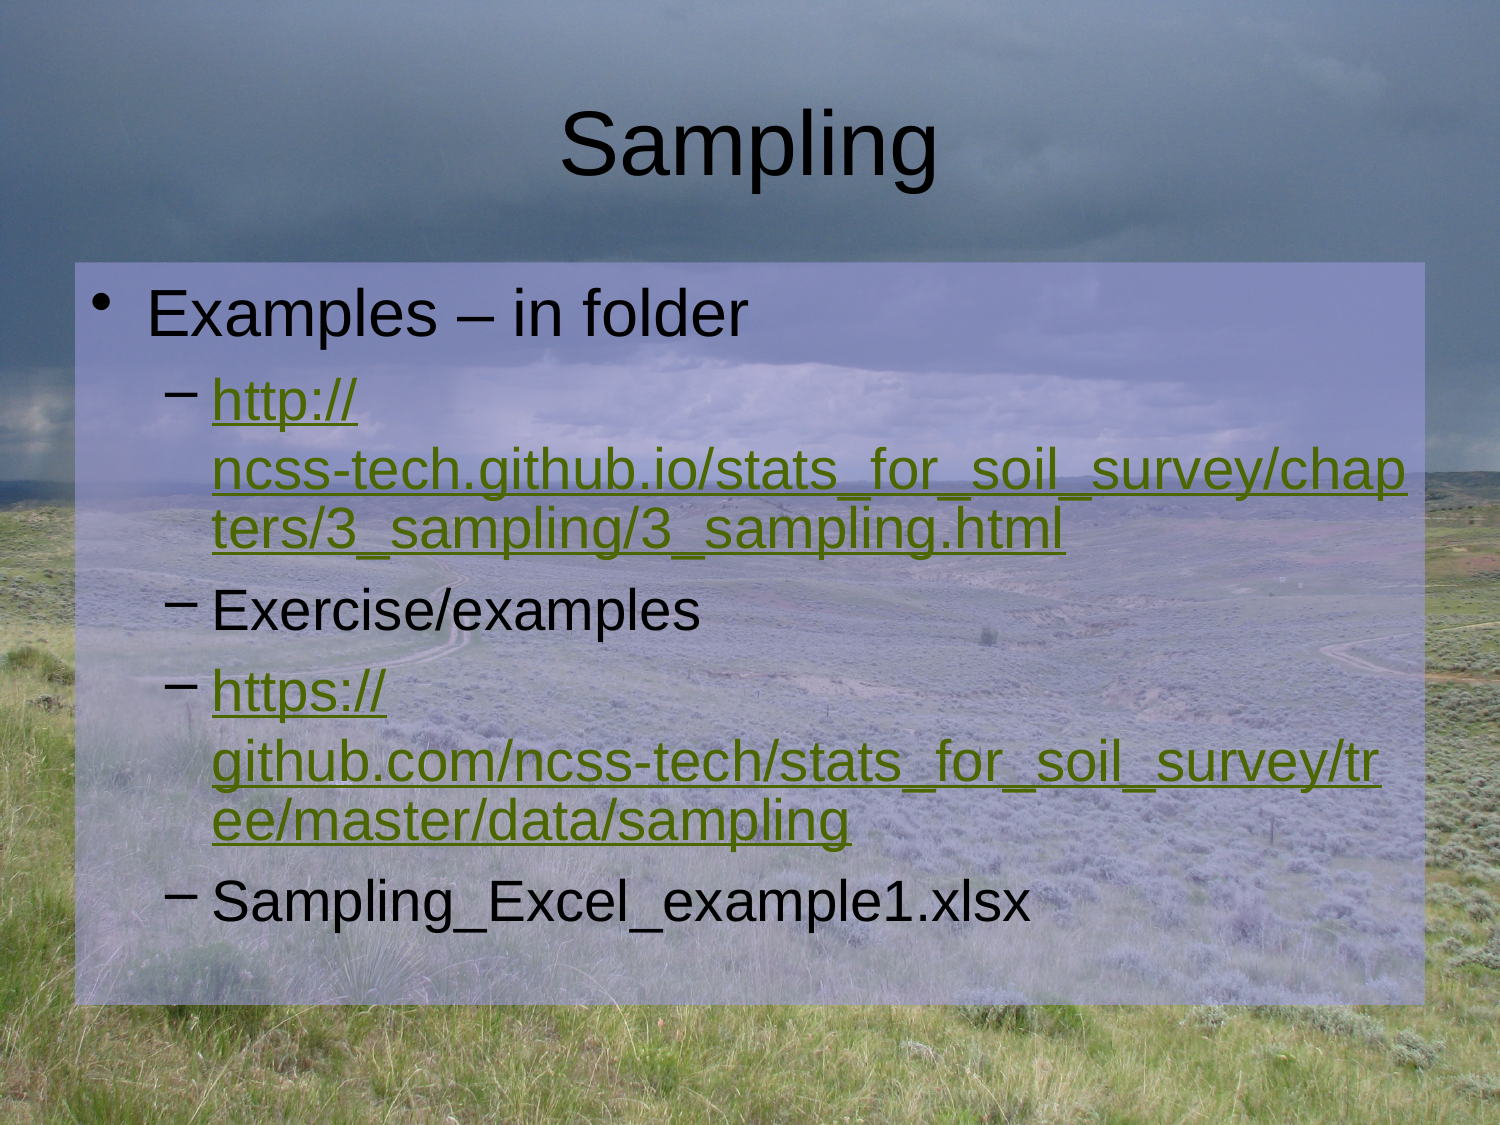

# Sampling
Examples – in folder
http://ncss-tech.github.io/stats_for_soil_survey/chapters/3_sampling/3_sampling.html
Exercise/examples
https://github.com/ncss-tech/stats_for_soil_survey/tree/master/data/sampling
Sampling_Excel_example1.xlsx